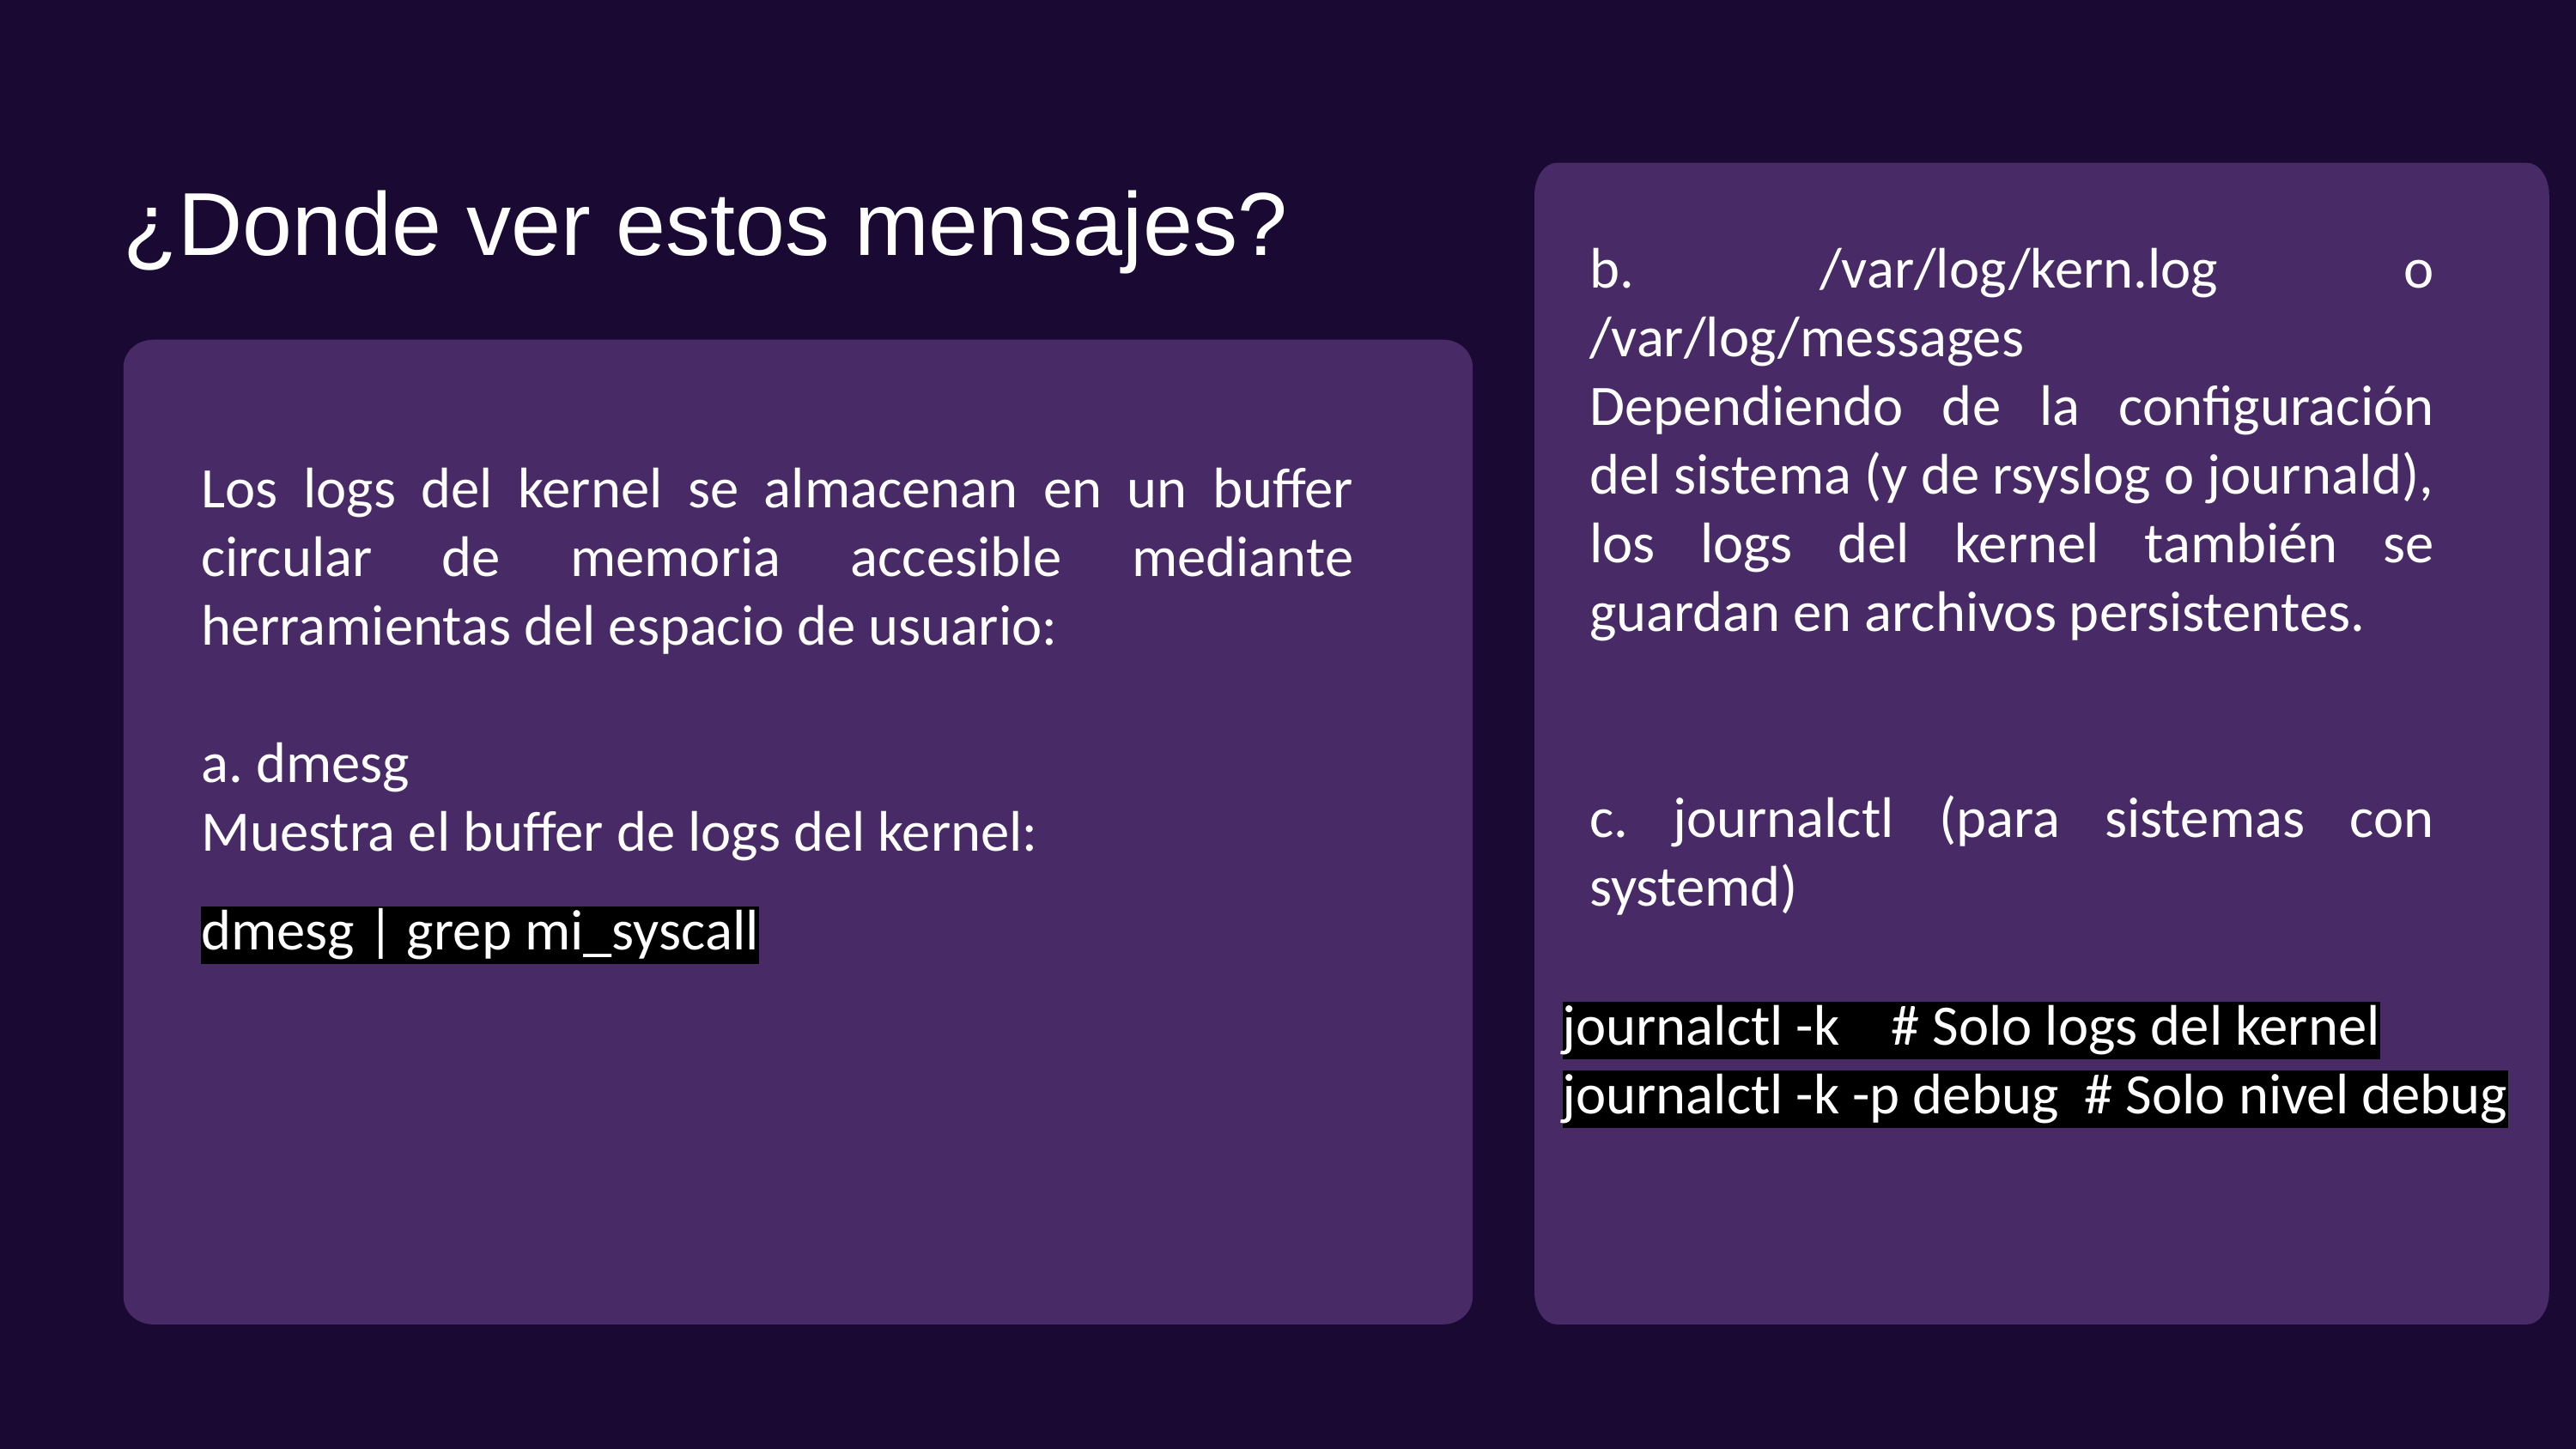

¿Donde ver estos mensajes?

b. /var/log/kern.log o /var/log/messages
Dependiendo de la configuración del sistema (y de rsyslog o journald), los logs del kernel también se guardan en archivos persistentes.

c. journalctl (para sistemas con systemd)

Los logs del kernel se almacenan en un buffer circular de memoria accesible mediante herramientas del espacio de usuario:

a. dmesg
Muestra el buffer de logs del kernel:
dmesg | grep mi_syscall

journalctl -k    # Solo logs del kernel
journalctl -k -p debug  # Solo nivel debug